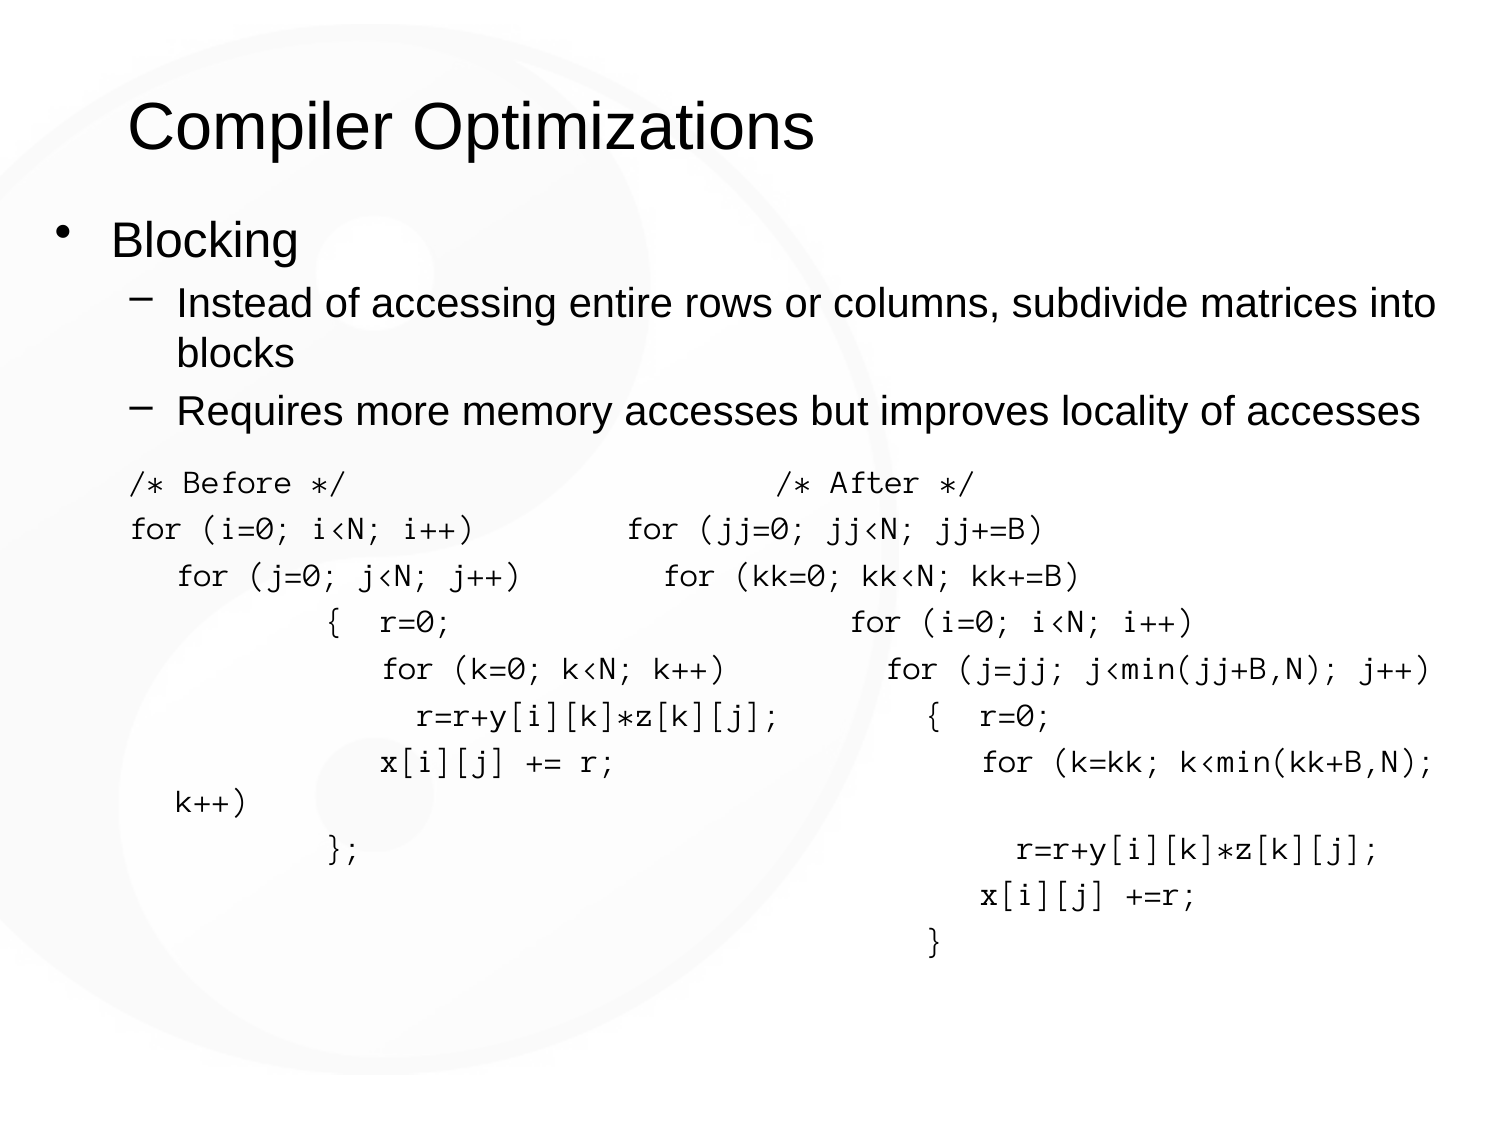

# Compiler Optimizations
Blocking
Instead of accessing entire rows or columns, subdivide matrices into blocks
Requires more memory accesses but improves locality of accesses
/* Before */			/* After */
for (i=0; i<N; i++)		for (jj=0; jj<N; jj+=B)
	for (j=0; j<N; j++)	  for (kk=0; kk<N; kk+=B)
		{  r=0;			    for (i=0; i<N; i++)
		   for (k=0; k<N; k++)	      for (j=jj; j<min(jj+B,N); j++)
		     r=r+y[i][k]*z[k][j];	{  r=0;
		   x[i][j] += r;		   	   for (k=kk; k<min(kk+B,N); k++)
		};				     r=r+y[i][k]*z[k][j];
						   x[i][j] +=r;
						}